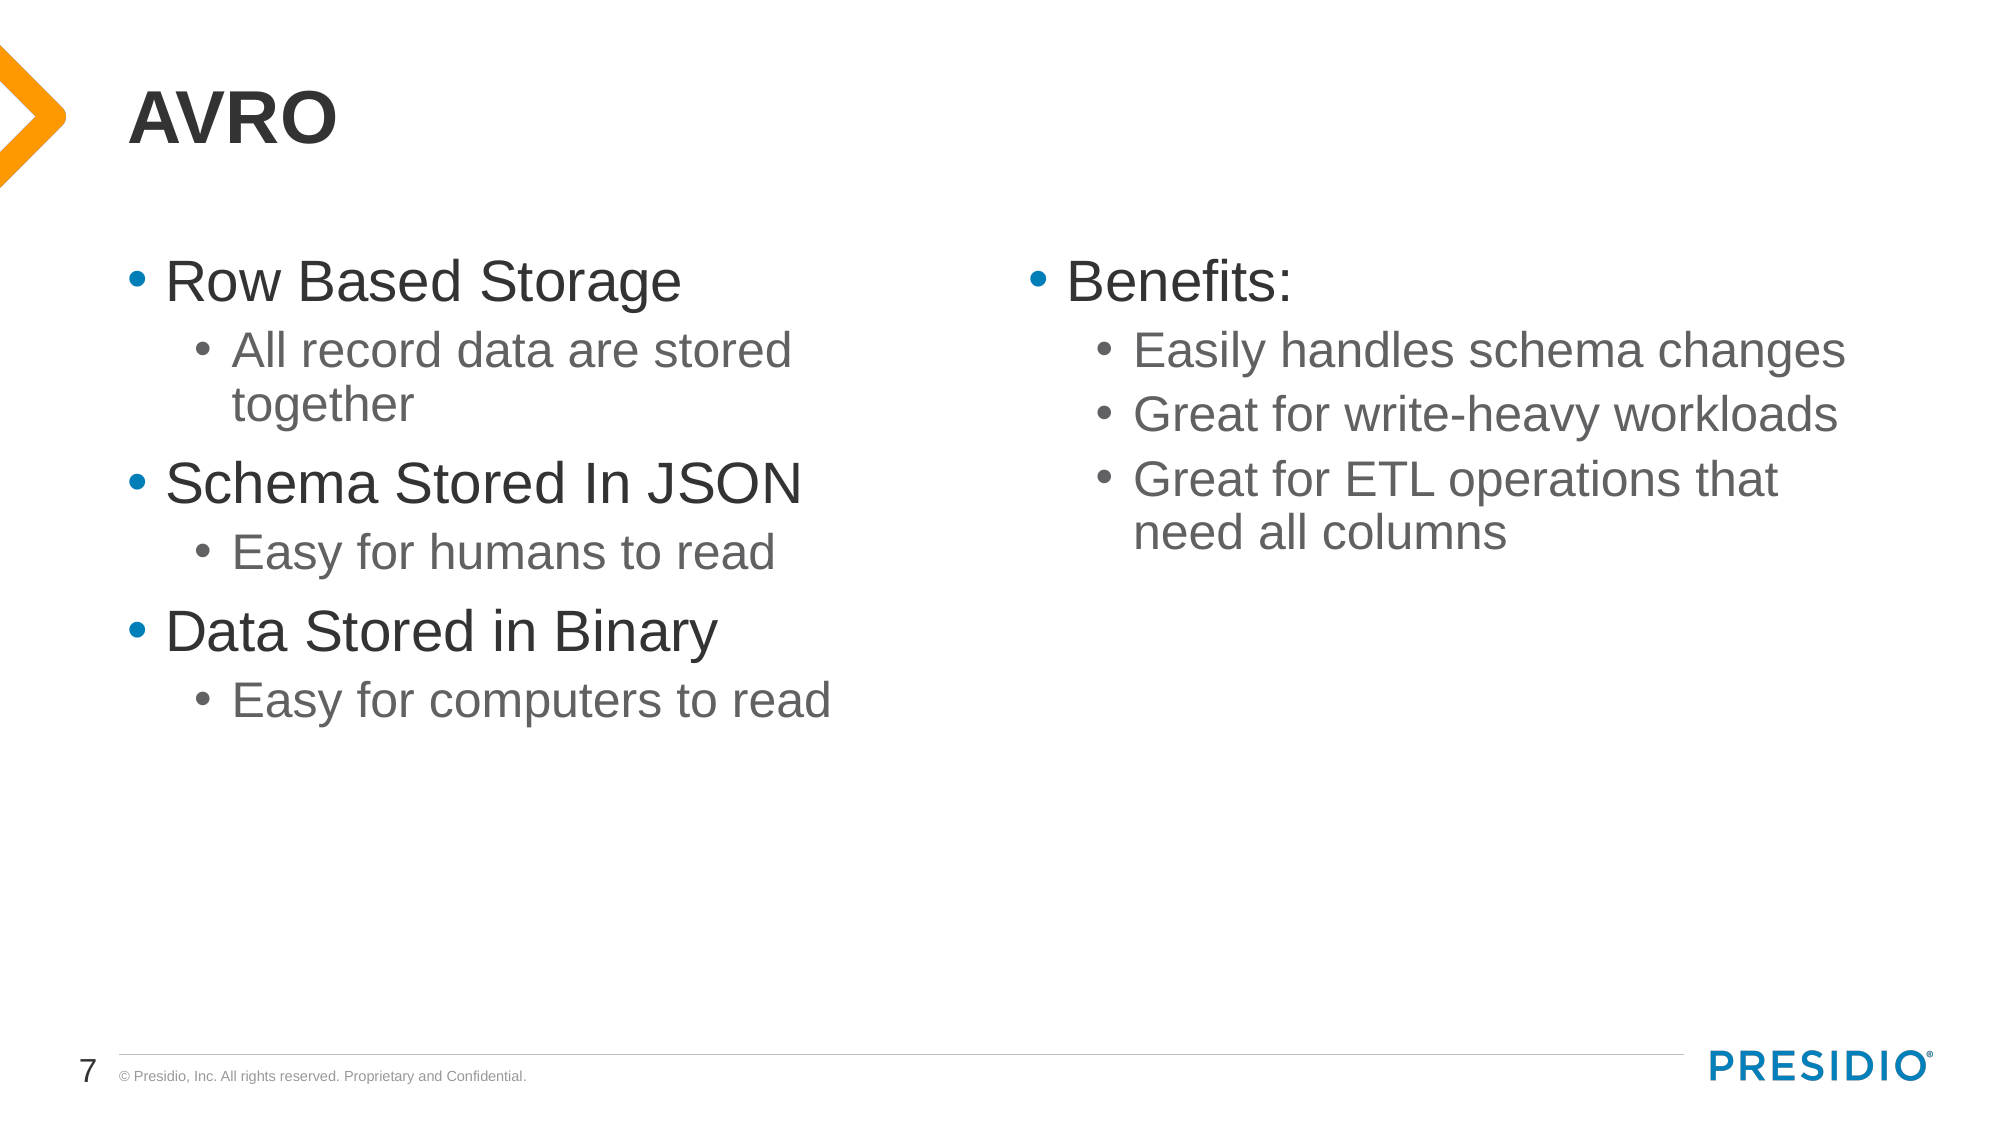

# AVRO
Row Based Storage
All record data are stored together
Schema Stored In JSON
Easy for humans to read
Data Stored in Binary
Easy for computers to read
Benefits:
Easily handles schema changes
Great for write-heavy workloads
Great for ETL operations that need all columns
7